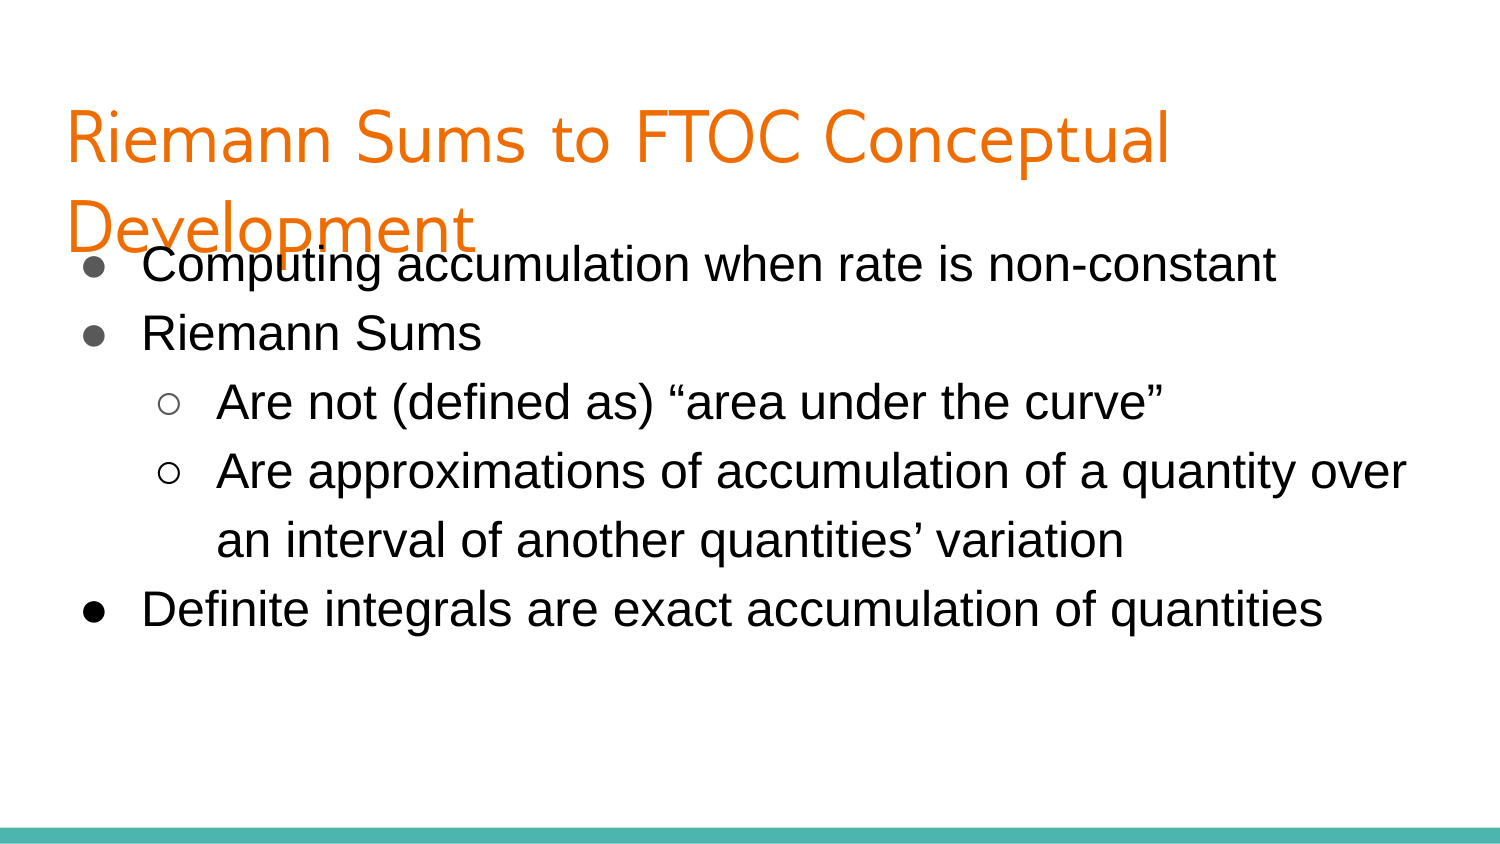

# Riemann Sums to FTOC Conceptual Development
Computing accumulation when rate is non-constant
Riemann Sums
Are not (defined as) “area under the curve”
Are approximations of accumulation of a quantity over an interval of another quantities’ variation
Definite integrals are exact accumulation of quantities